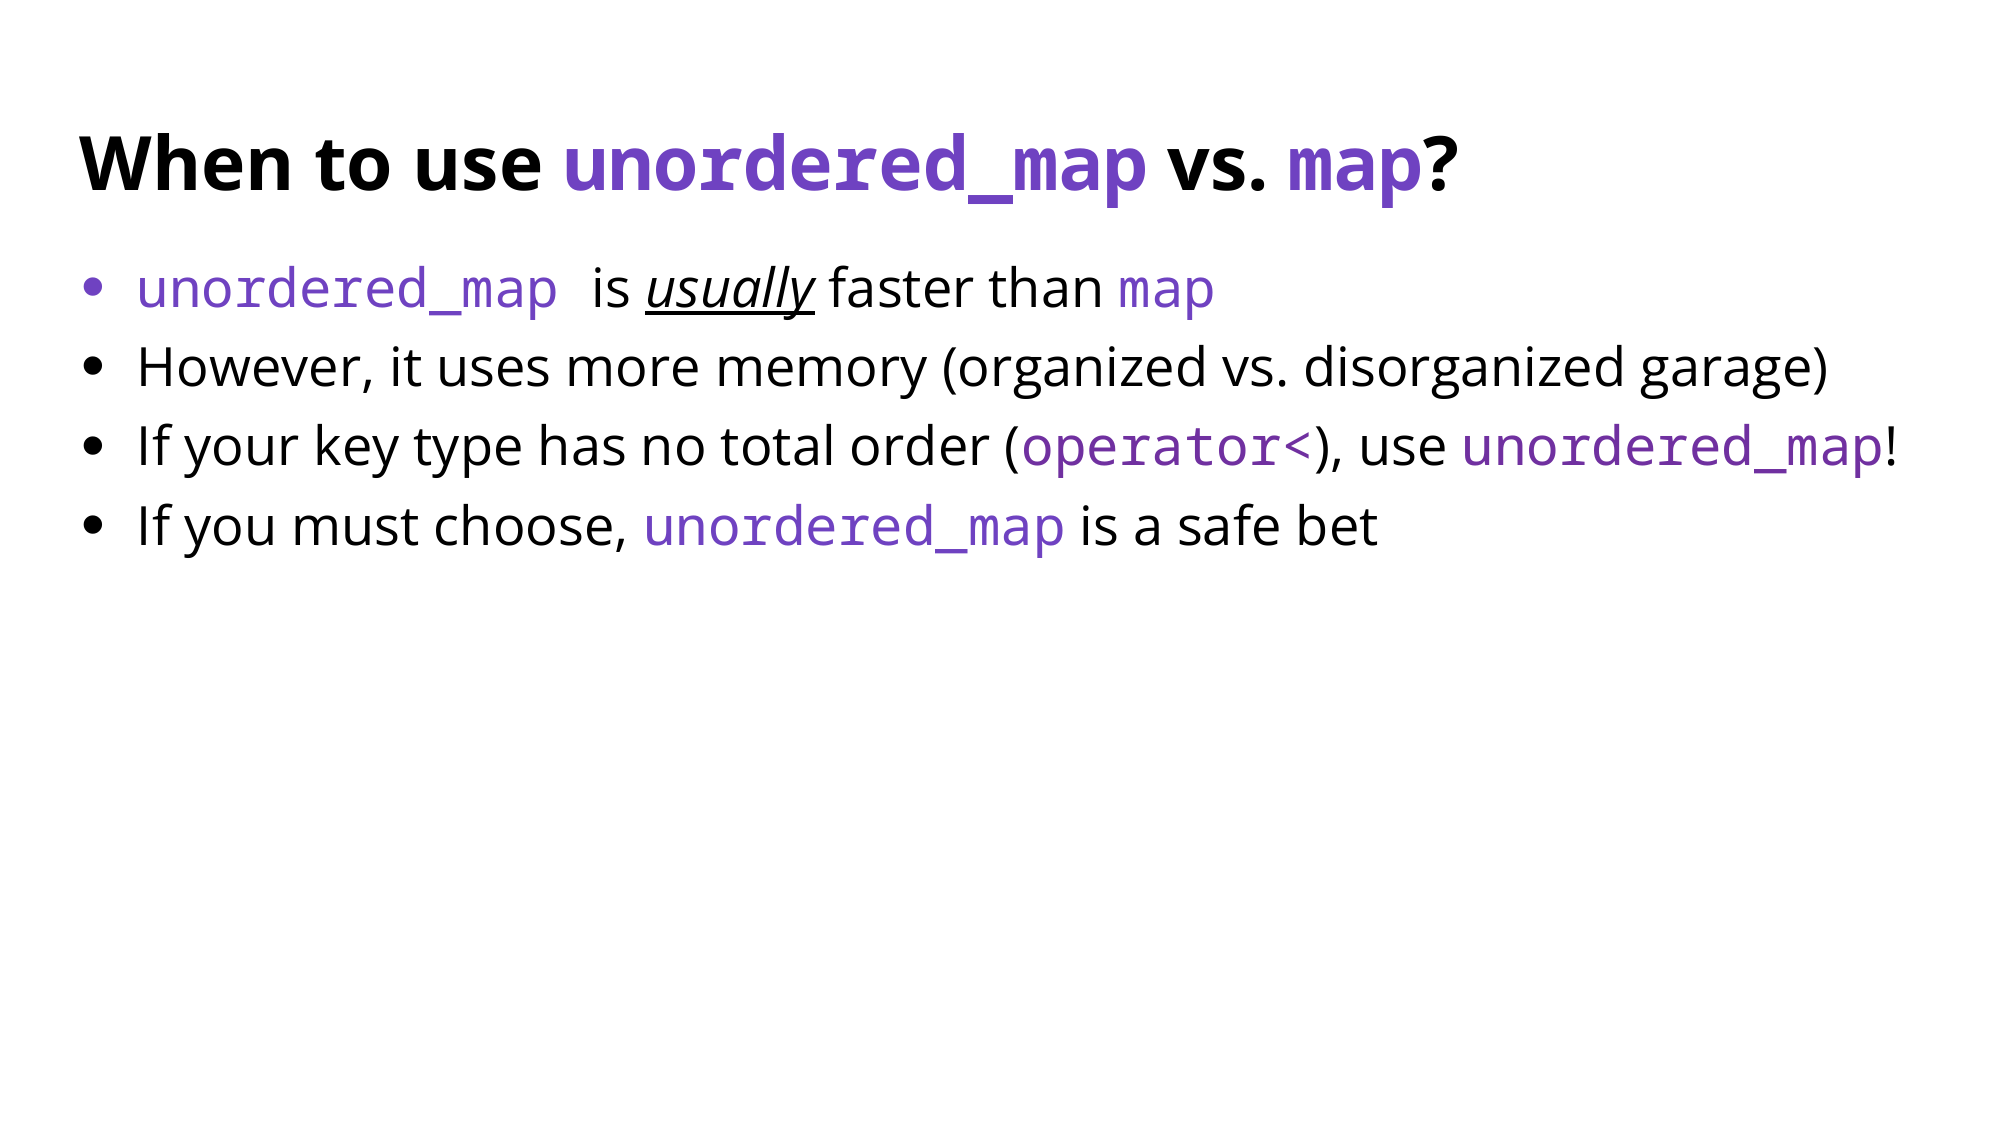

# When to use unordered_map vs. map?
unordered_map is usually faster than map
However, it uses more memory (organized vs. disorganized garage)
If your key type has no total order (operator<), use unordered_map!
If you must choose, unordered_map is a safe bet